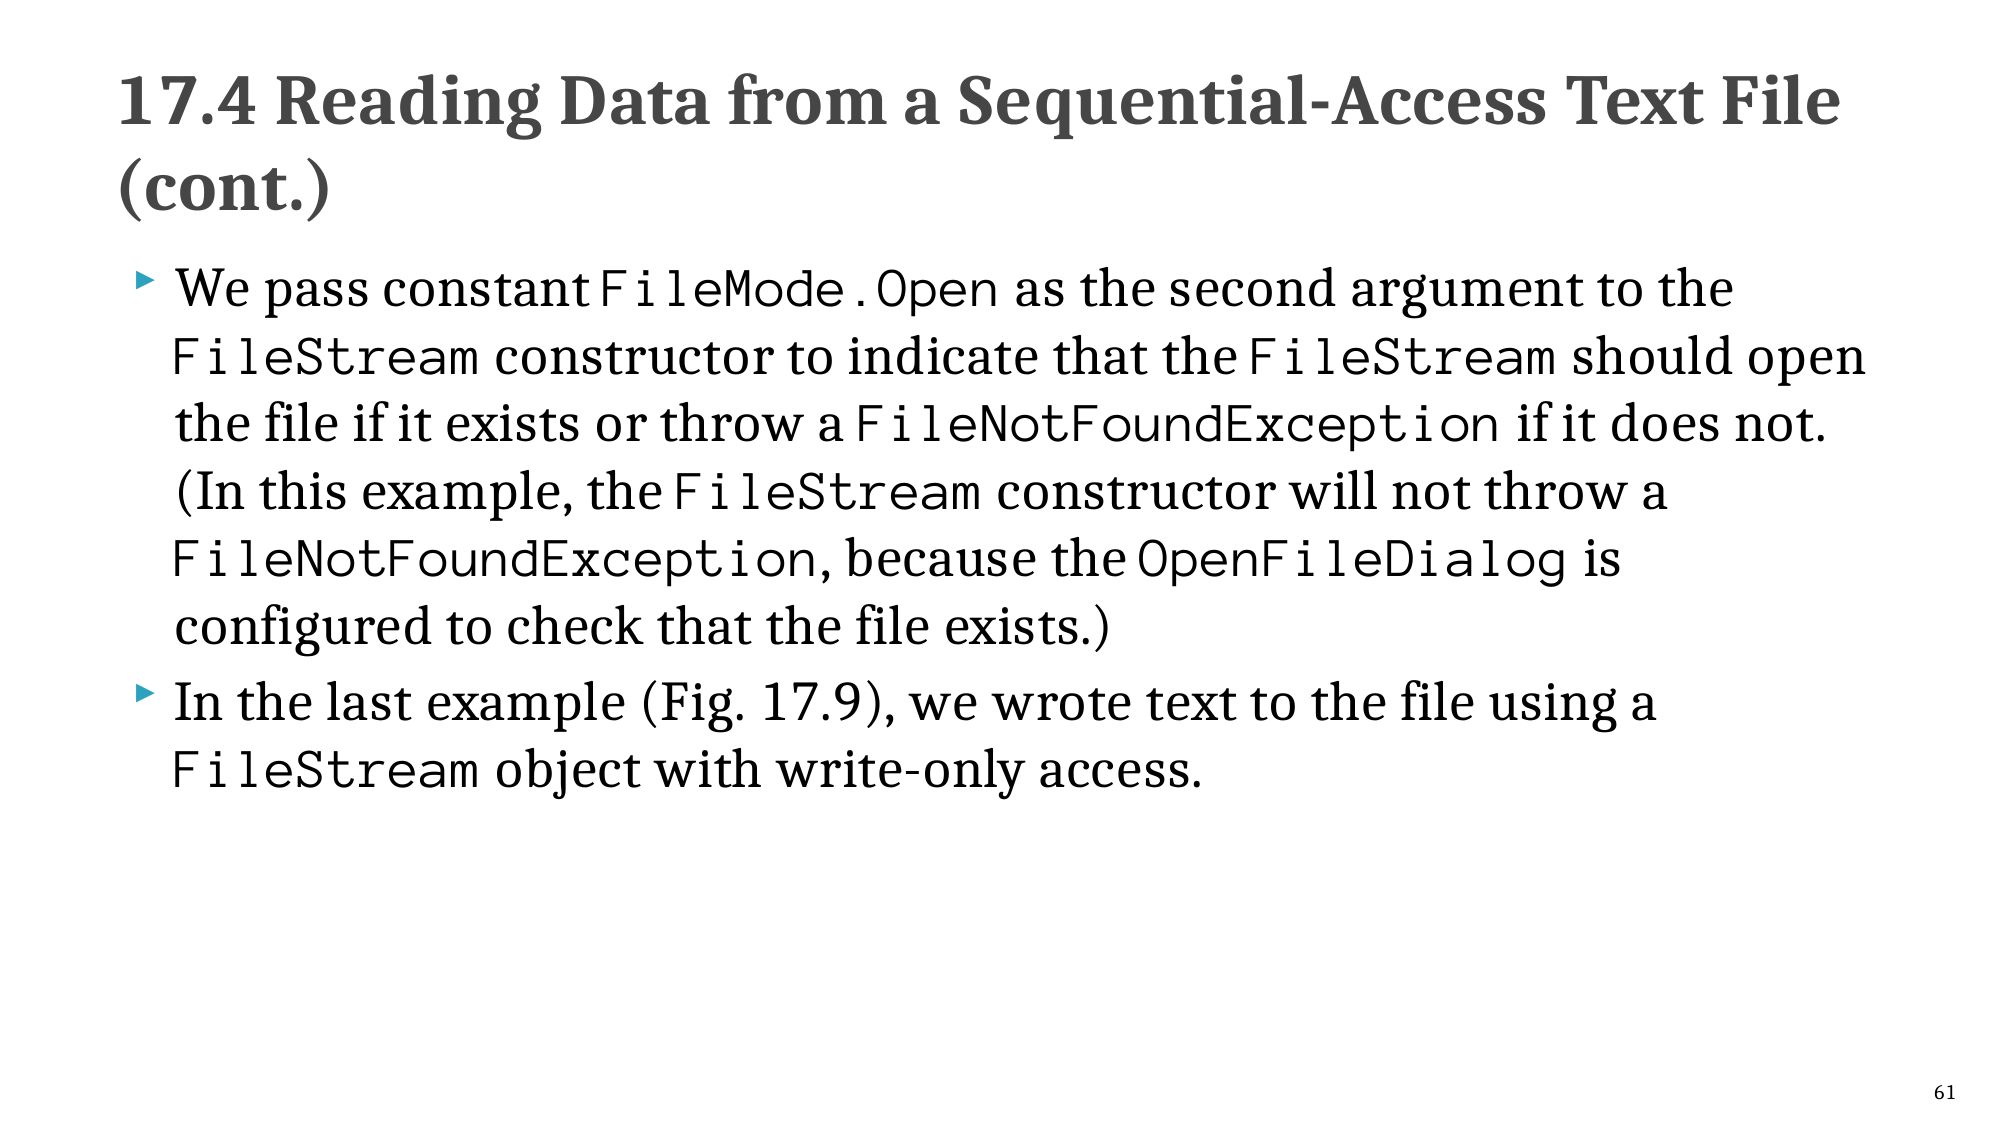

# 17.4 Reading Data from a Sequential-Access Text File (cont.)
We pass constant FileMode.Open as the second argument to the FileStream constructor to indicate that the FileStream should open the file if it exists or throw a FileNotFoundException if it does not. (In this example, the FileStream constructor will not throw a FileNotFoundException, because the OpenFileDialog is configured to check that the file exists.)
In the last example (Fig. 17.9), we wrote text to the file using a FileStream object with write-only access.

61